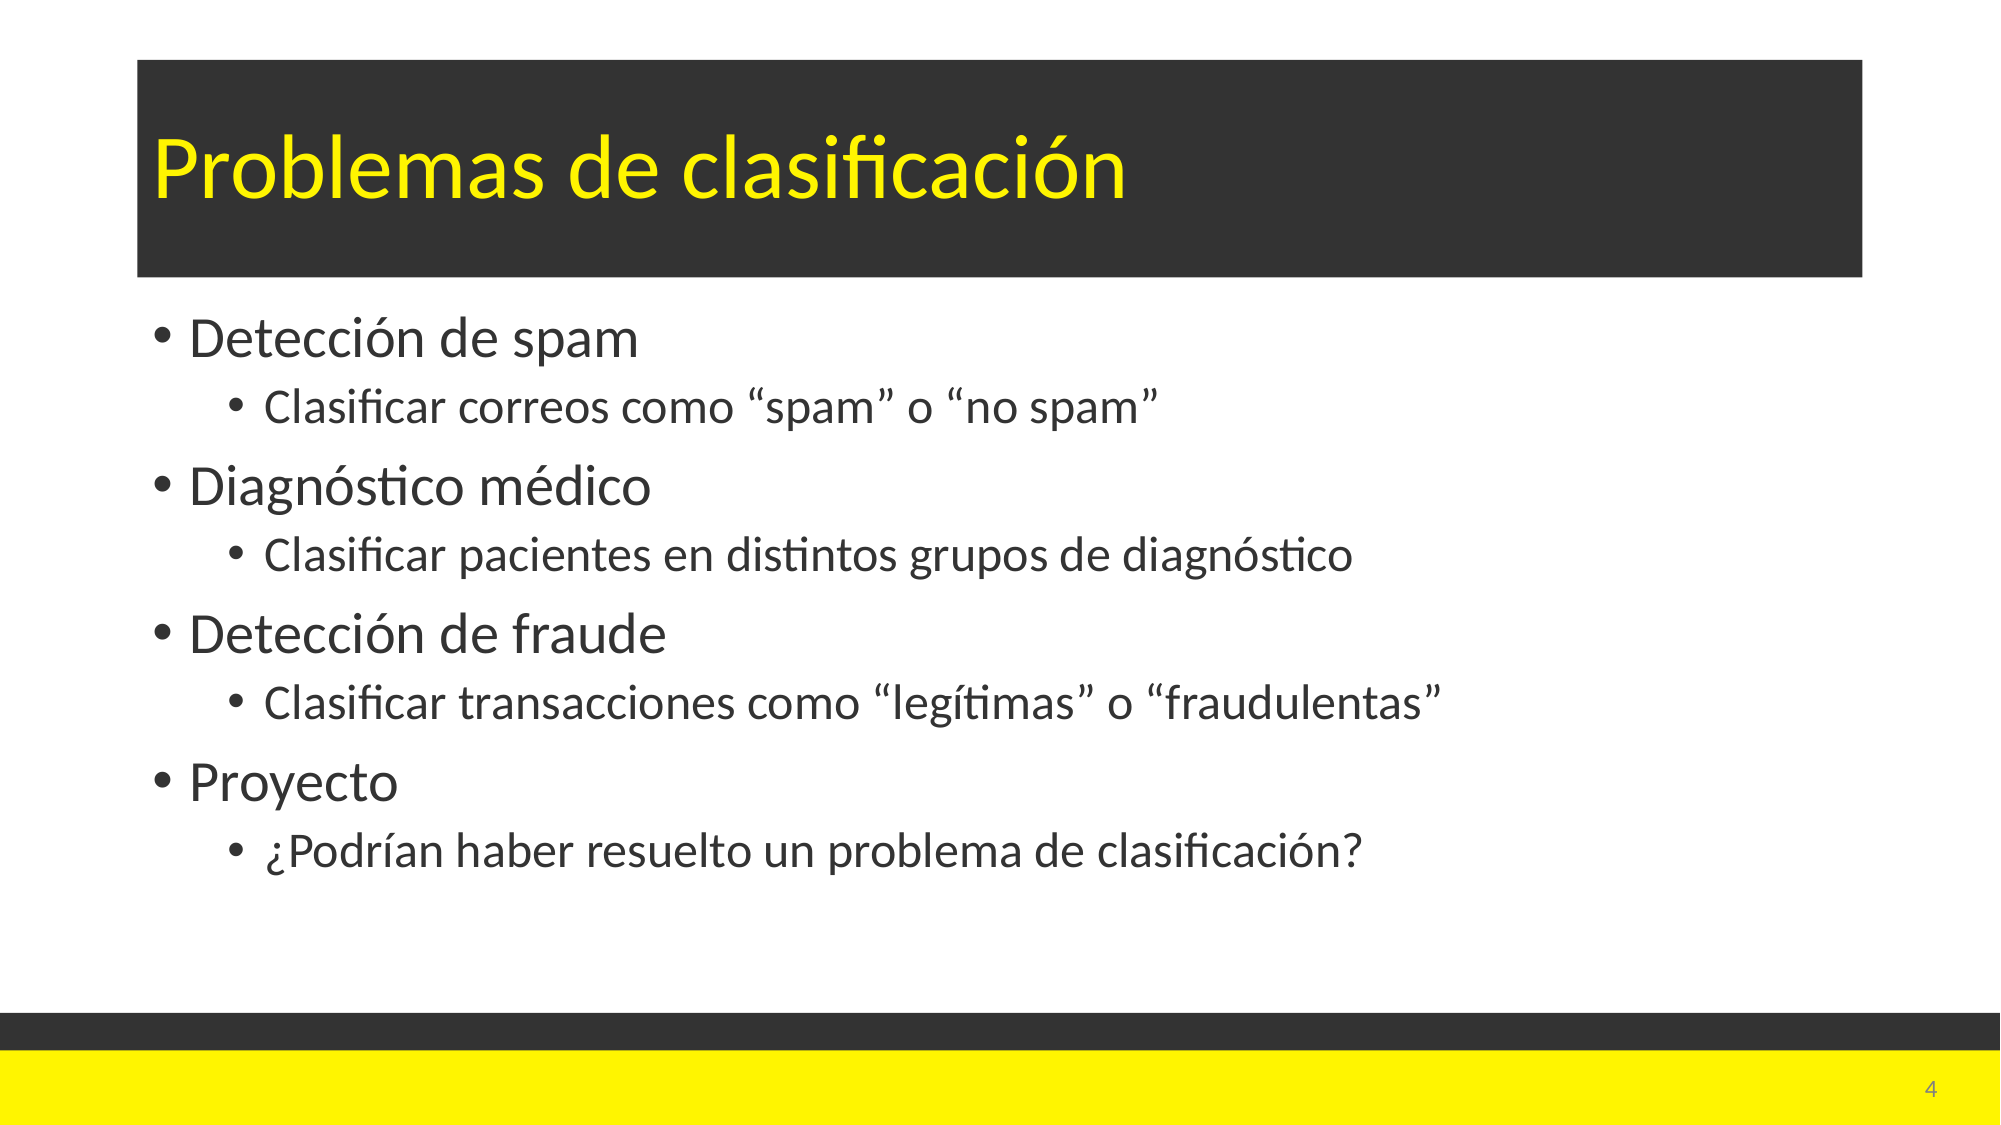

# Problemas de clasificación
Detección de spam
Clasificar correos como “spam” o “no spam”
Diagnóstico médico
Clasificar pacientes en distintos grupos de diagnóstico
Detección de fraude
Clasificar transacciones como “legítimas” o “fraudulentas”
Proyecto
¿Podrían haber resuelto un problema de clasificación?